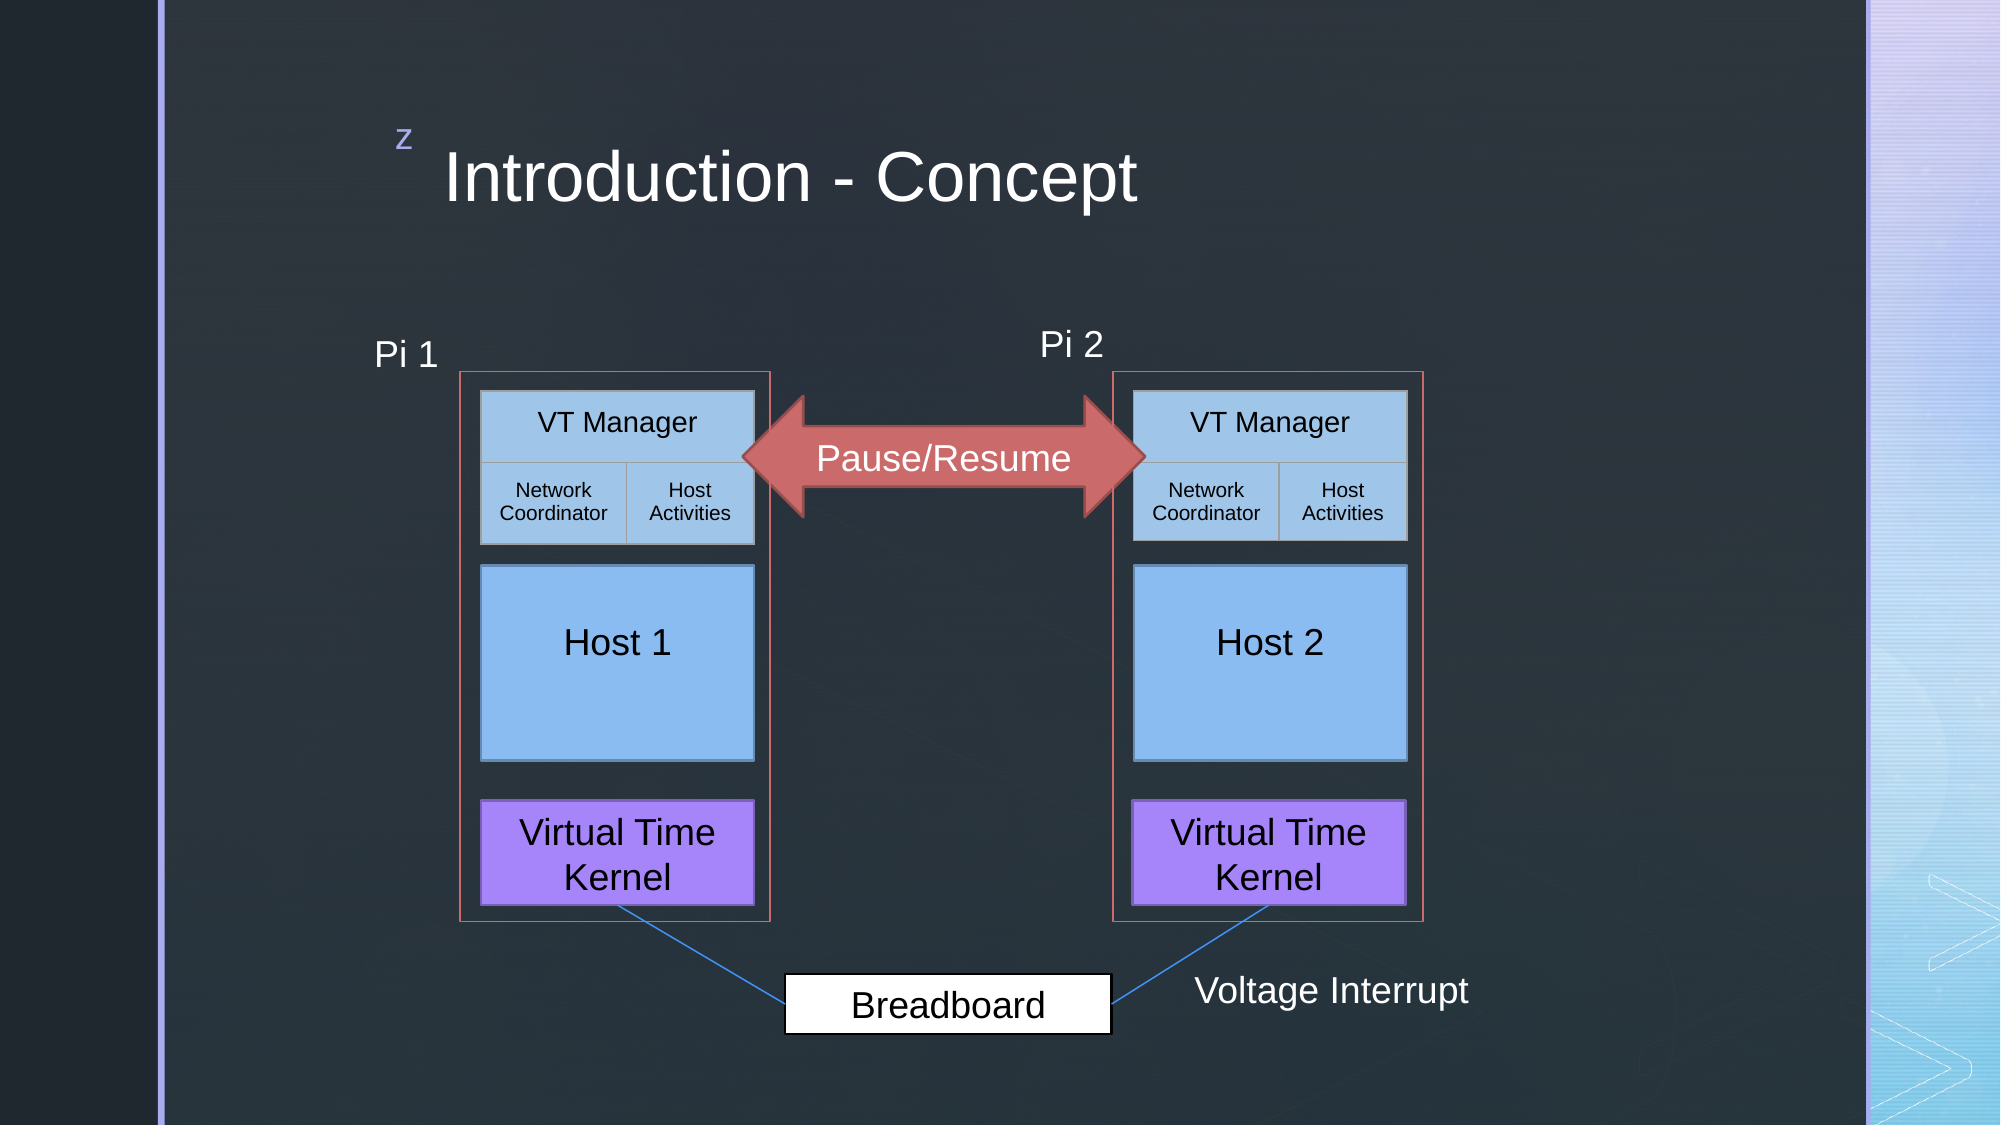

# Introduction - Concept
Pi 2
Pi 1

| VT Manager |  |
| --- | --- |
| Network Coordinator | Host Activities |
| VT Manager |  |
| --- | --- |
| Network Coordinator | Host Activities |
Pause/Resume

Host 1

Host 2

Virtual Time Kernel
Virtual Time Kernel
Voltage Interrupt
Breadboard